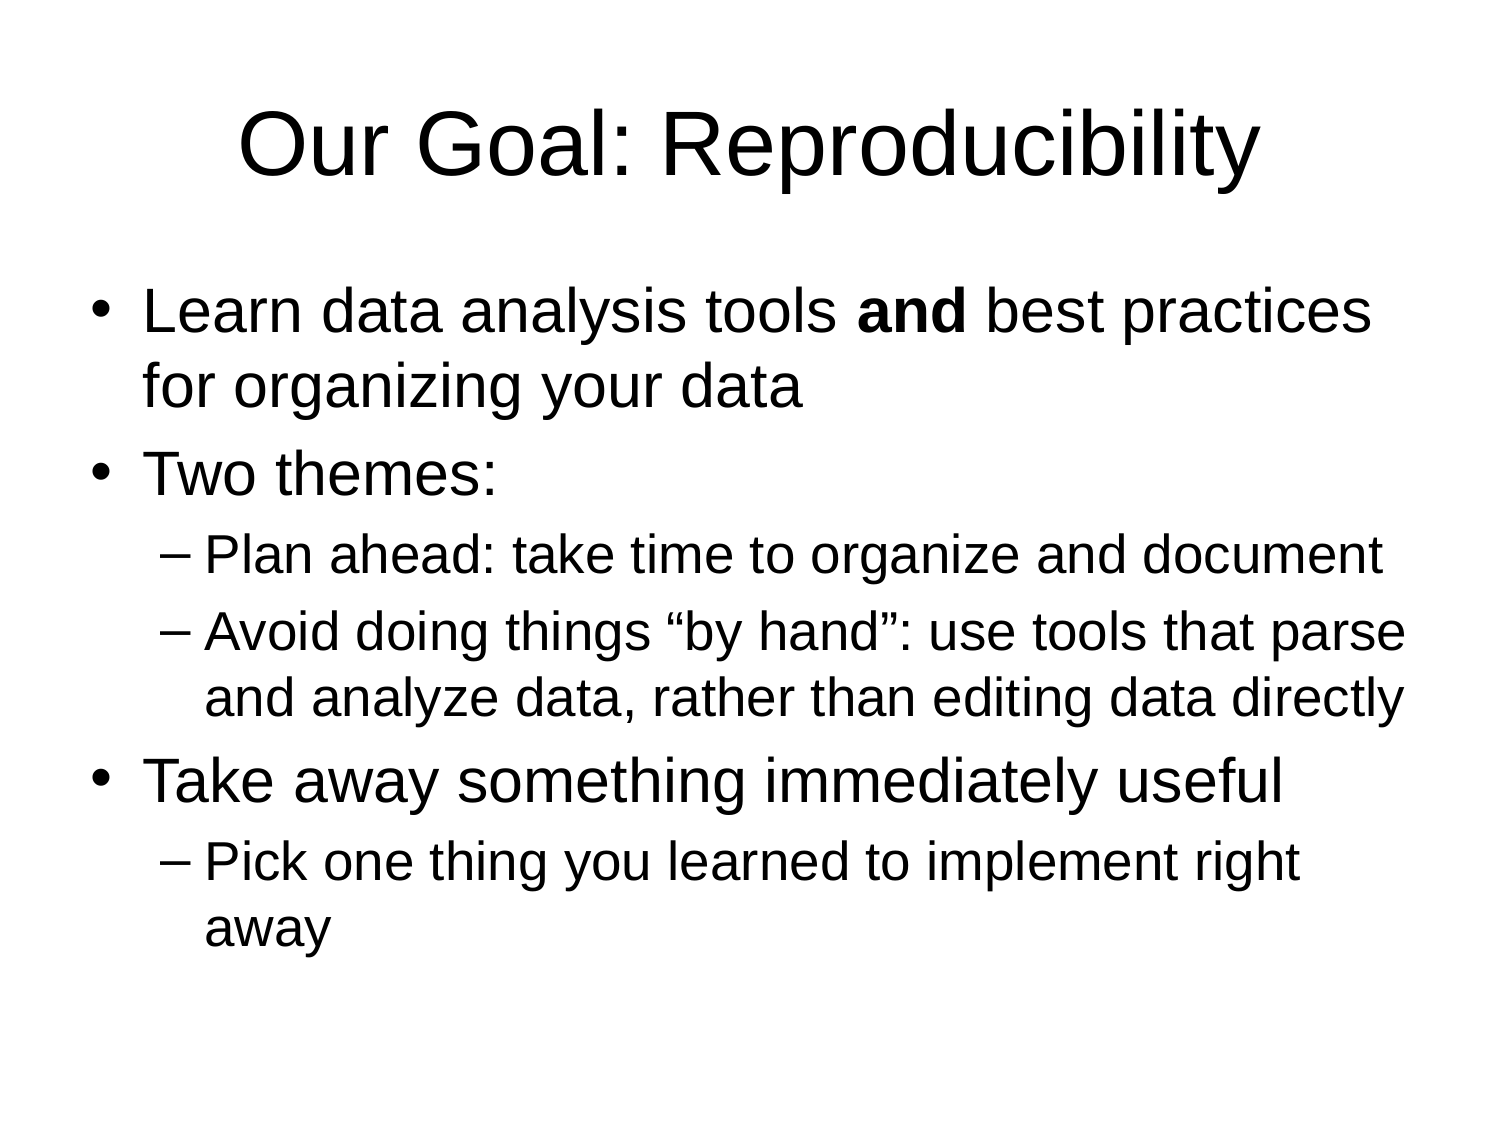

# Our Goal: Reproducibility
Learn data analysis tools and best practices for organizing your data
Two themes:
Plan ahead: take time to organize and document
Avoid doing things “by hand”: use tools that parse and analyze data, rather than editing data directly
Take away something immediately useful
Pick one thing you learned to implement right away